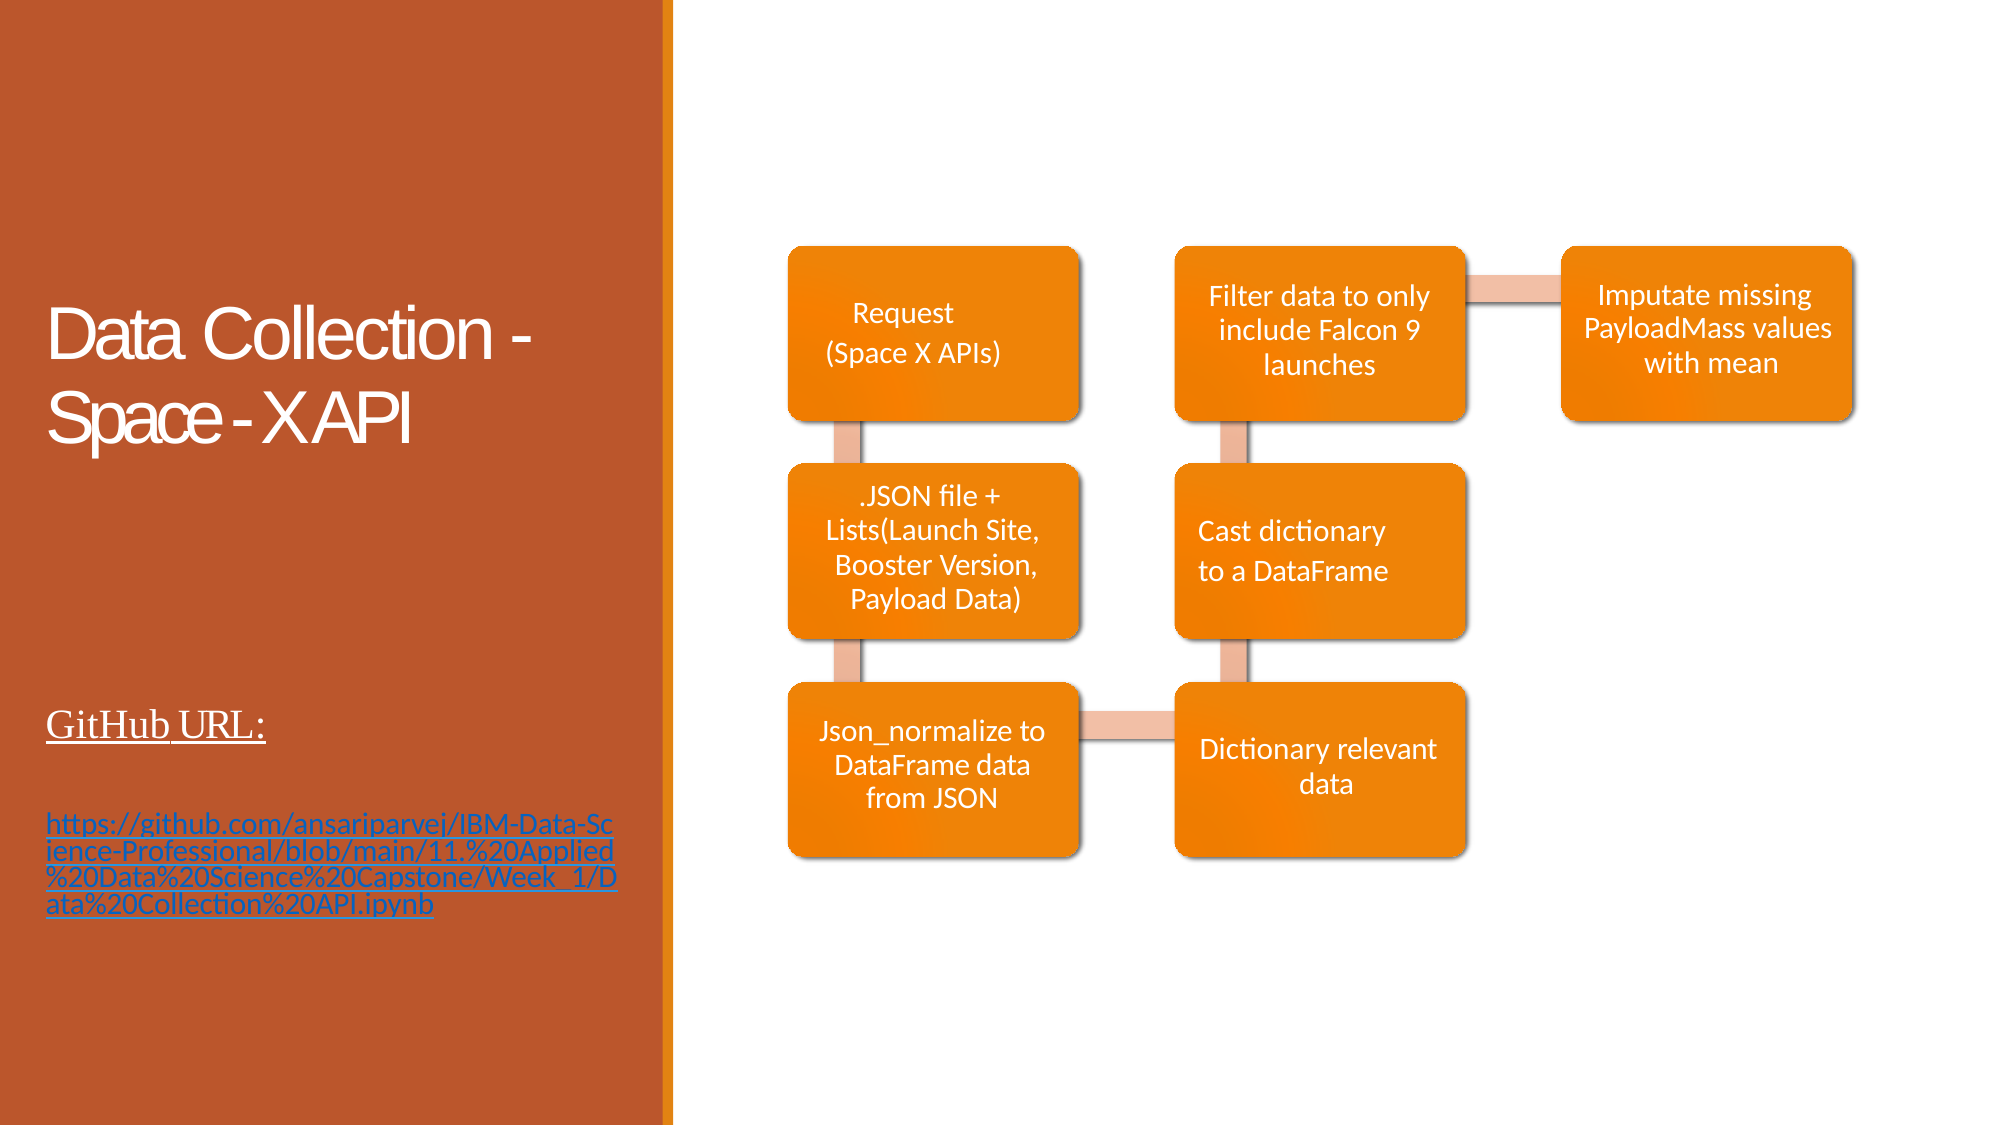

# Filter data to only  include Falcon 9  launches
Imputate missing  PayloadMass values  with mean

Data Collection -
Space - X API
    Request
(Space X APIs)

.JSON file +  Lists(Launch Site,  Booster Version,  Payload Data)

Cast dictionary
to a DataFrame

GitHub URL:
Json_normalize to  DataFrame data  from JSON
Dictionary relevant  data
https://github.com/ansariparvej/IBM-Data-Science-Professional/blob/main/11.%20Applied%20Data%20Science%20Capstone/Week_1/Data%20Collection%20API.ipynb
8